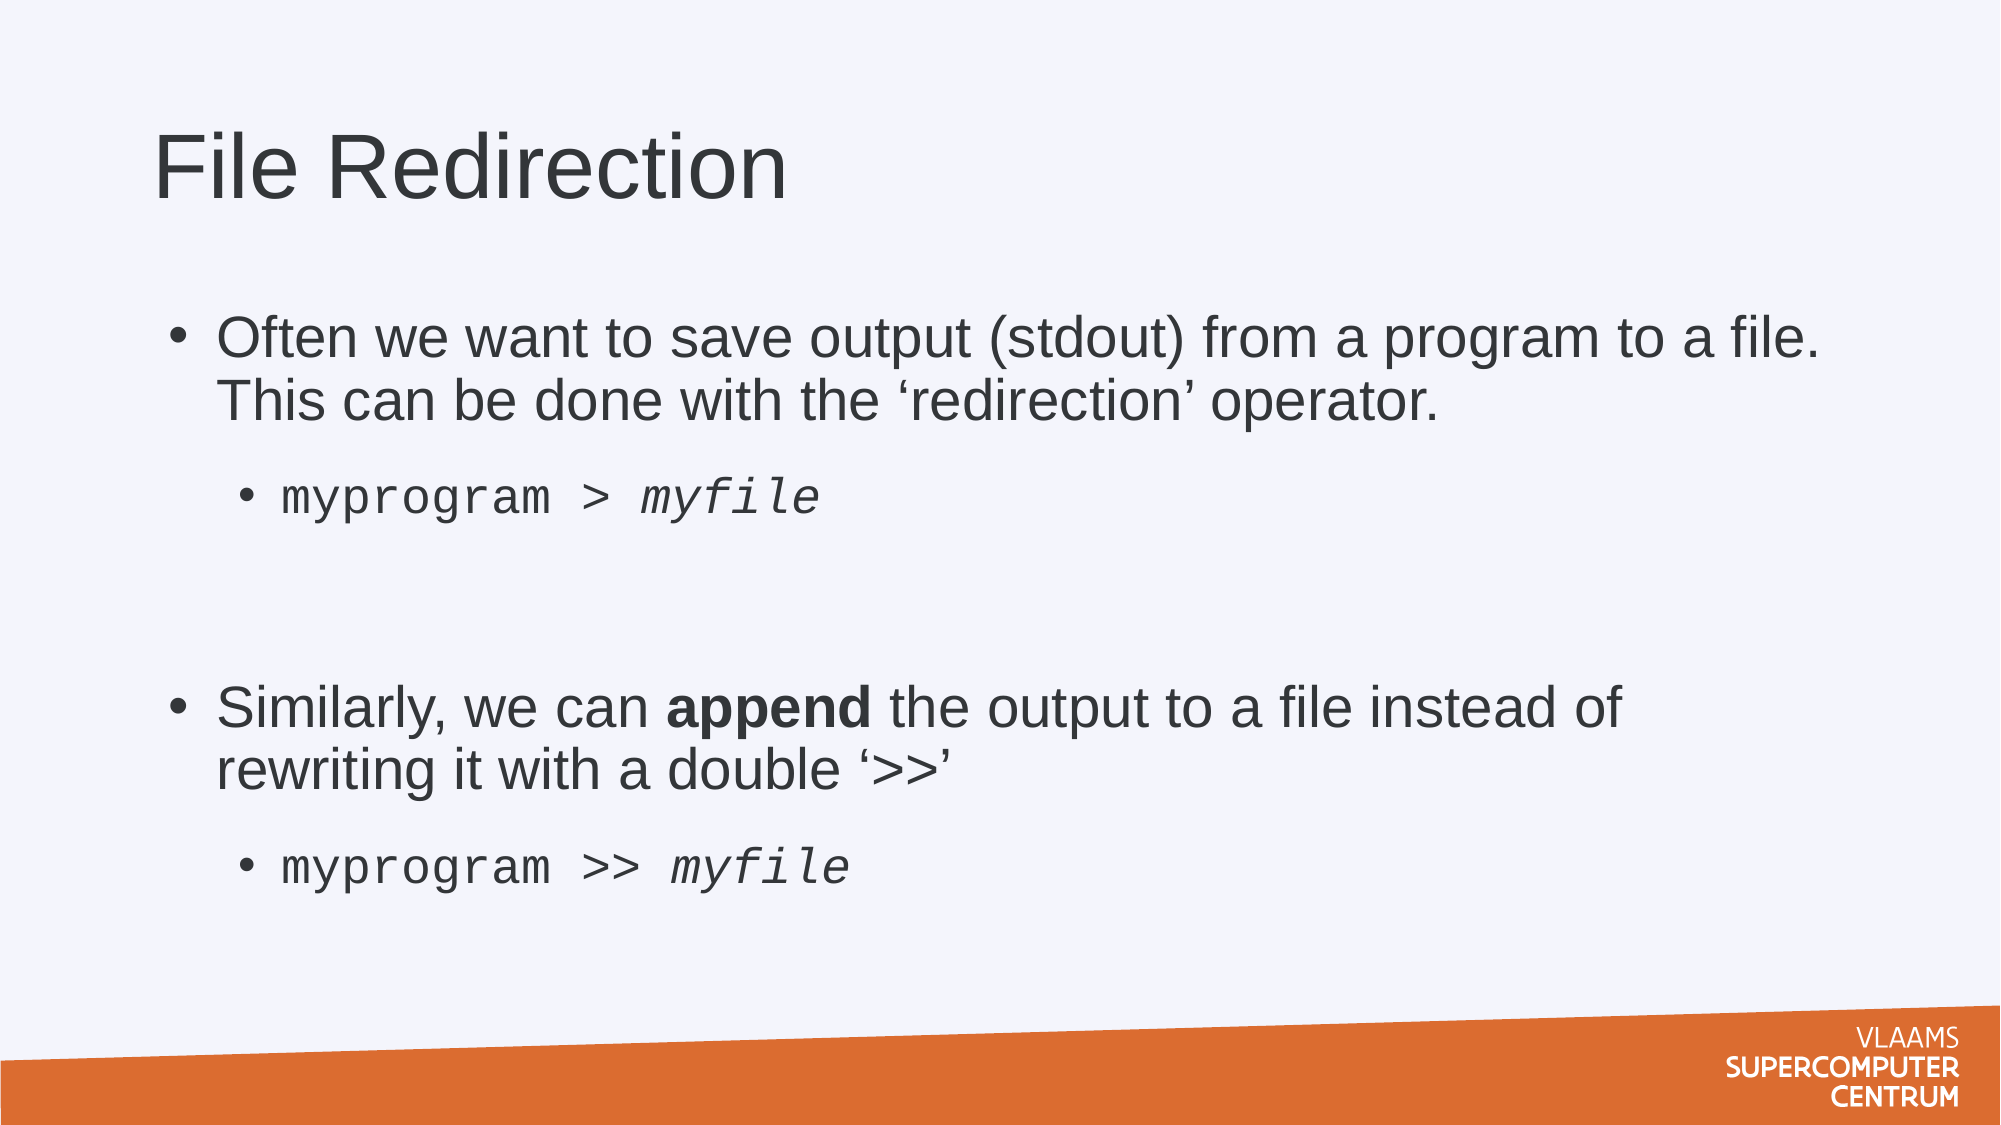

# File Redirection
Often we want to save output (stdout) from a program to a file.  This can be done with the ‘redirection’ operator.
myprogram > myfile

Similarly, we can append the output to a file instead of rewriting it with a double ‘>>’
myprogram >> myfile